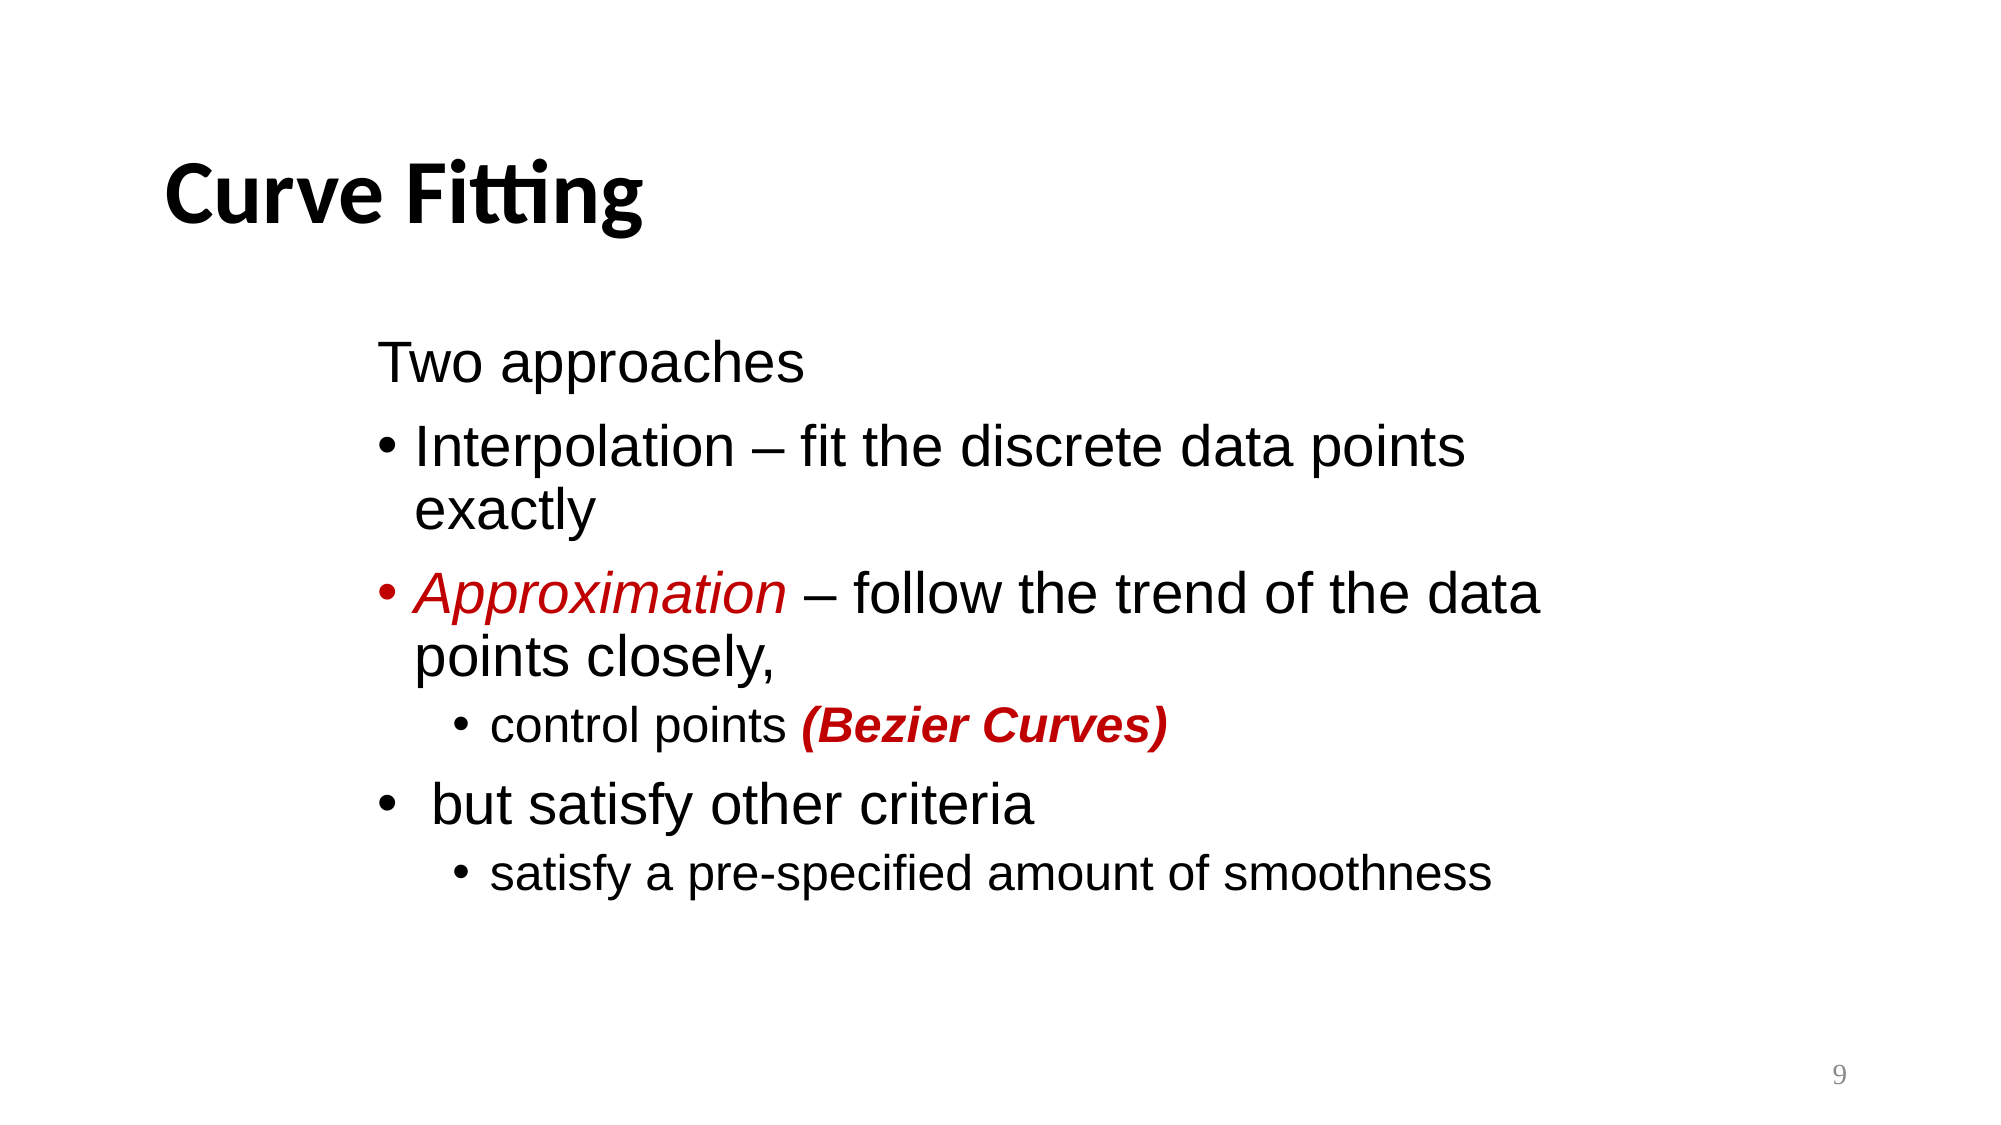

# Curve Fitting
Two approaches
Interpolation – fit the discrete data points exactly
Approximation – follow the trend of the data points closely,
control points (Bezier Curves)
 but satisfy other criteria
satisfy a pre-specified amount of smoothness

9